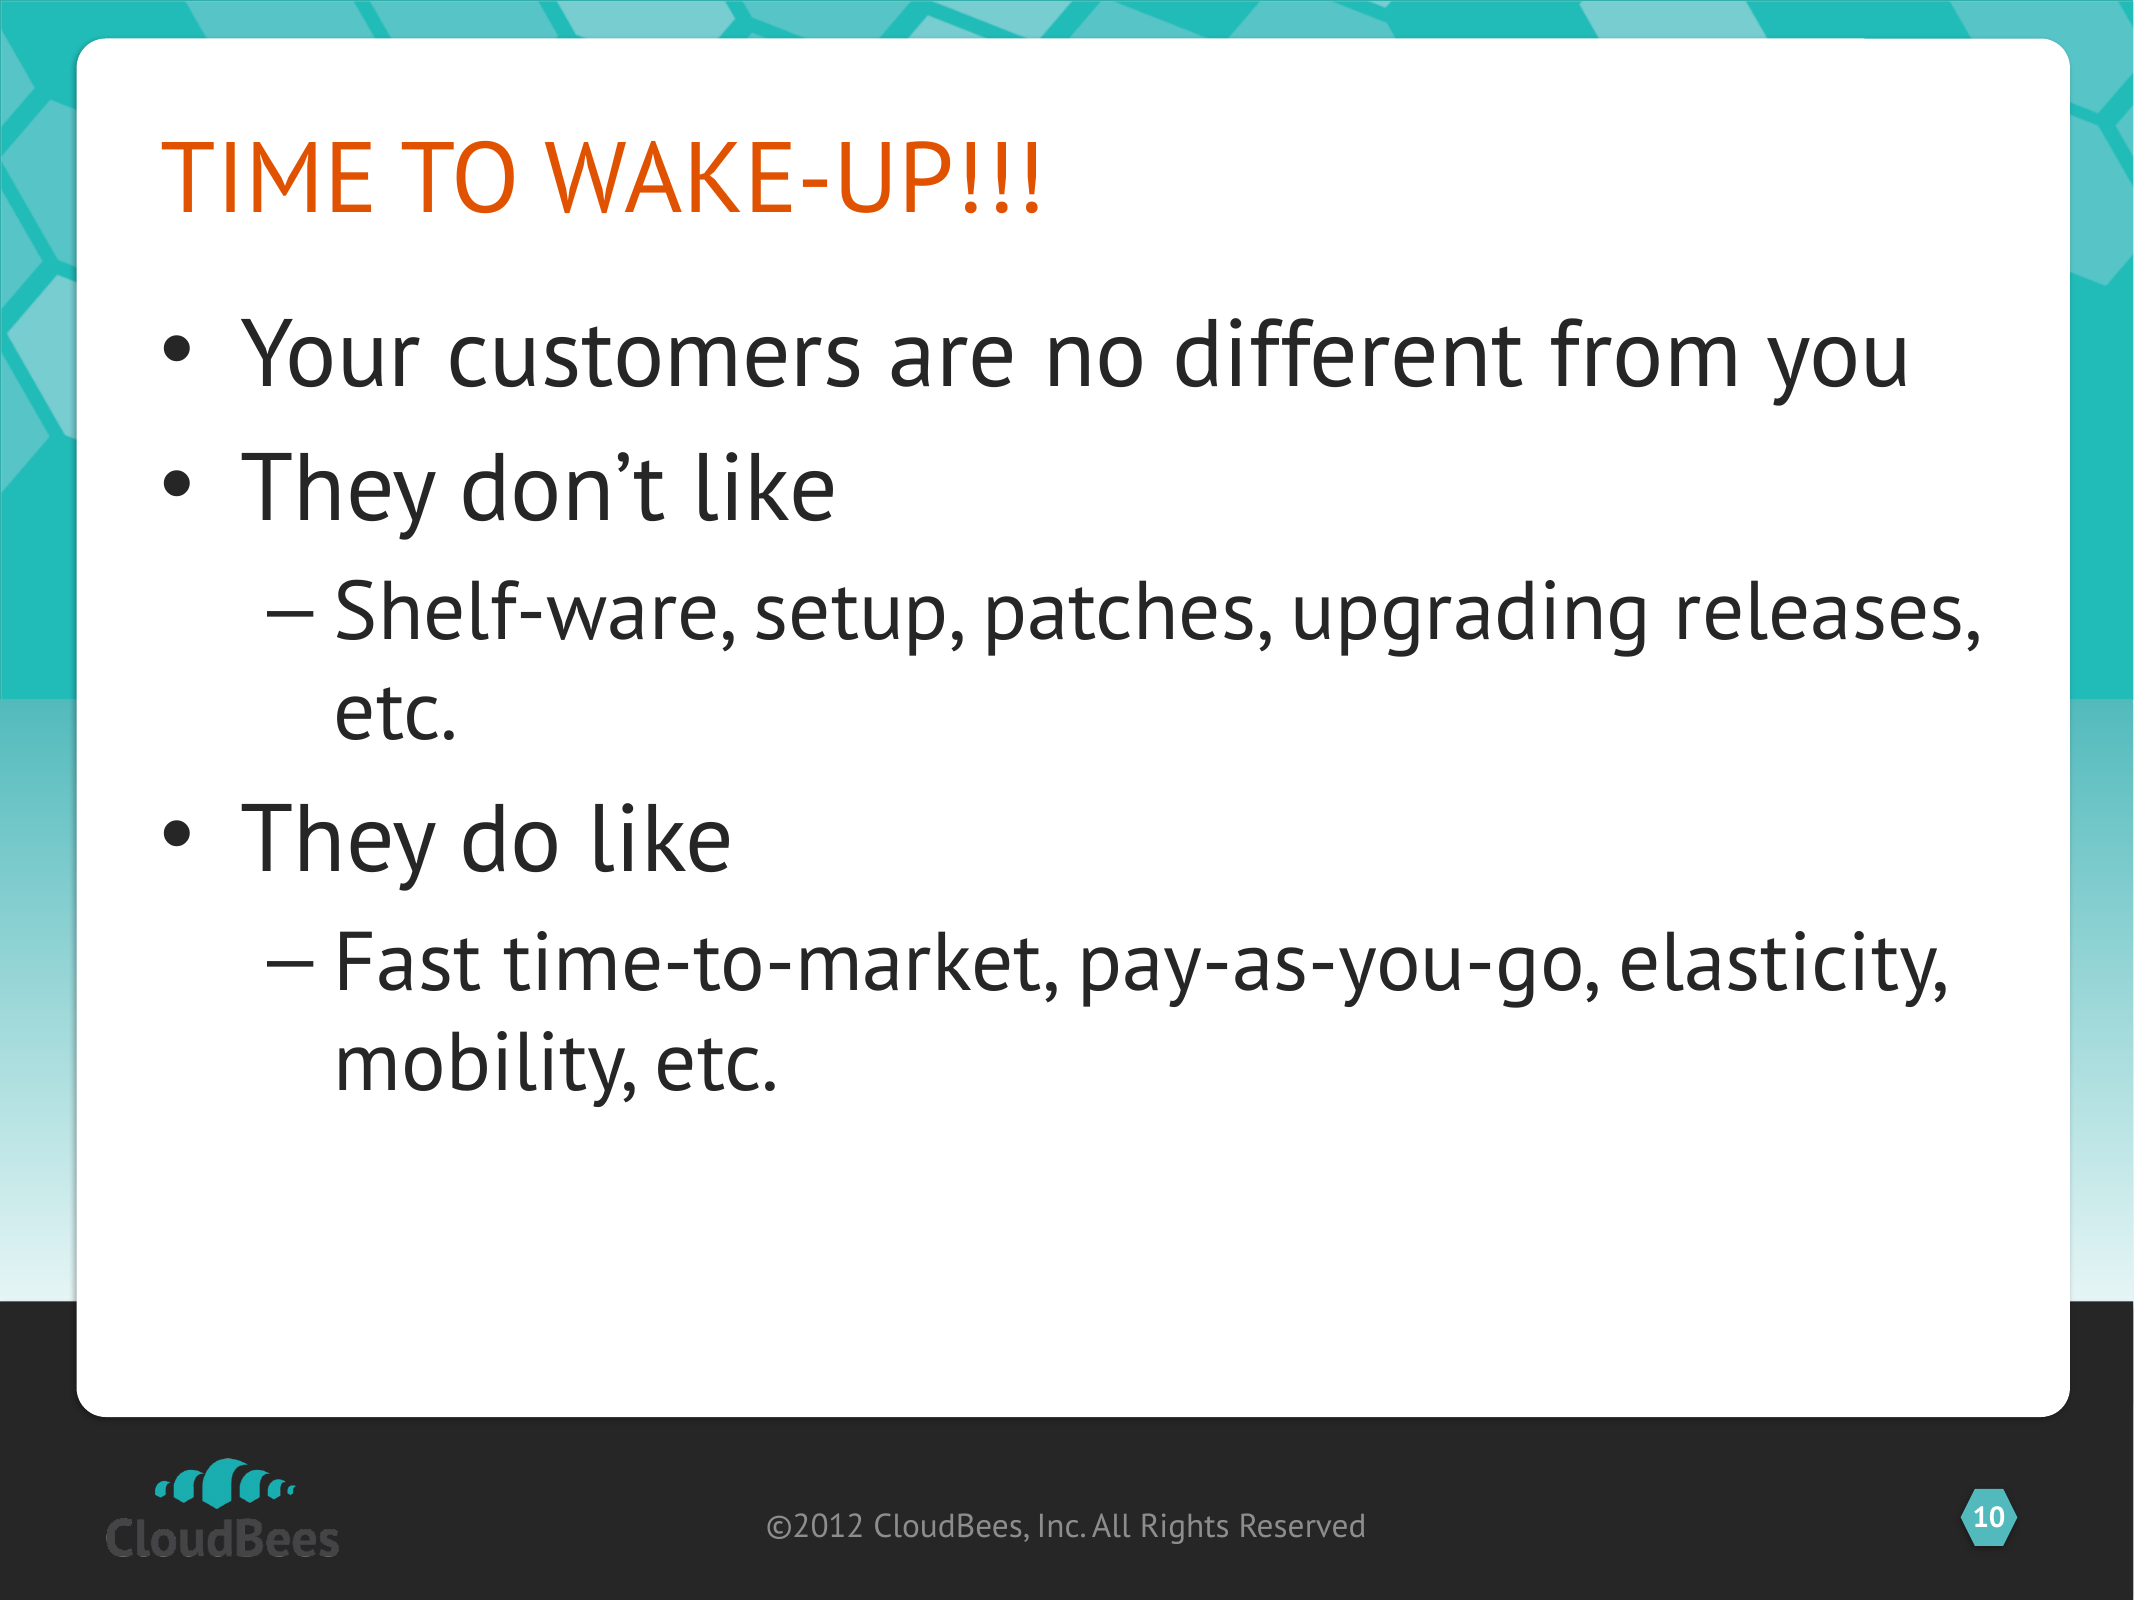

# TIME TO WAKE-UP!!!
Your customers are no different from you
They don’t like
Shelf-ware, setup, patches, upgrading releases, etc.
They do like
Fast time-to-market, pay-as-you-go, elasticity, mobility, etc.
©2012 CloudBees, Inc. All Rights Reserved